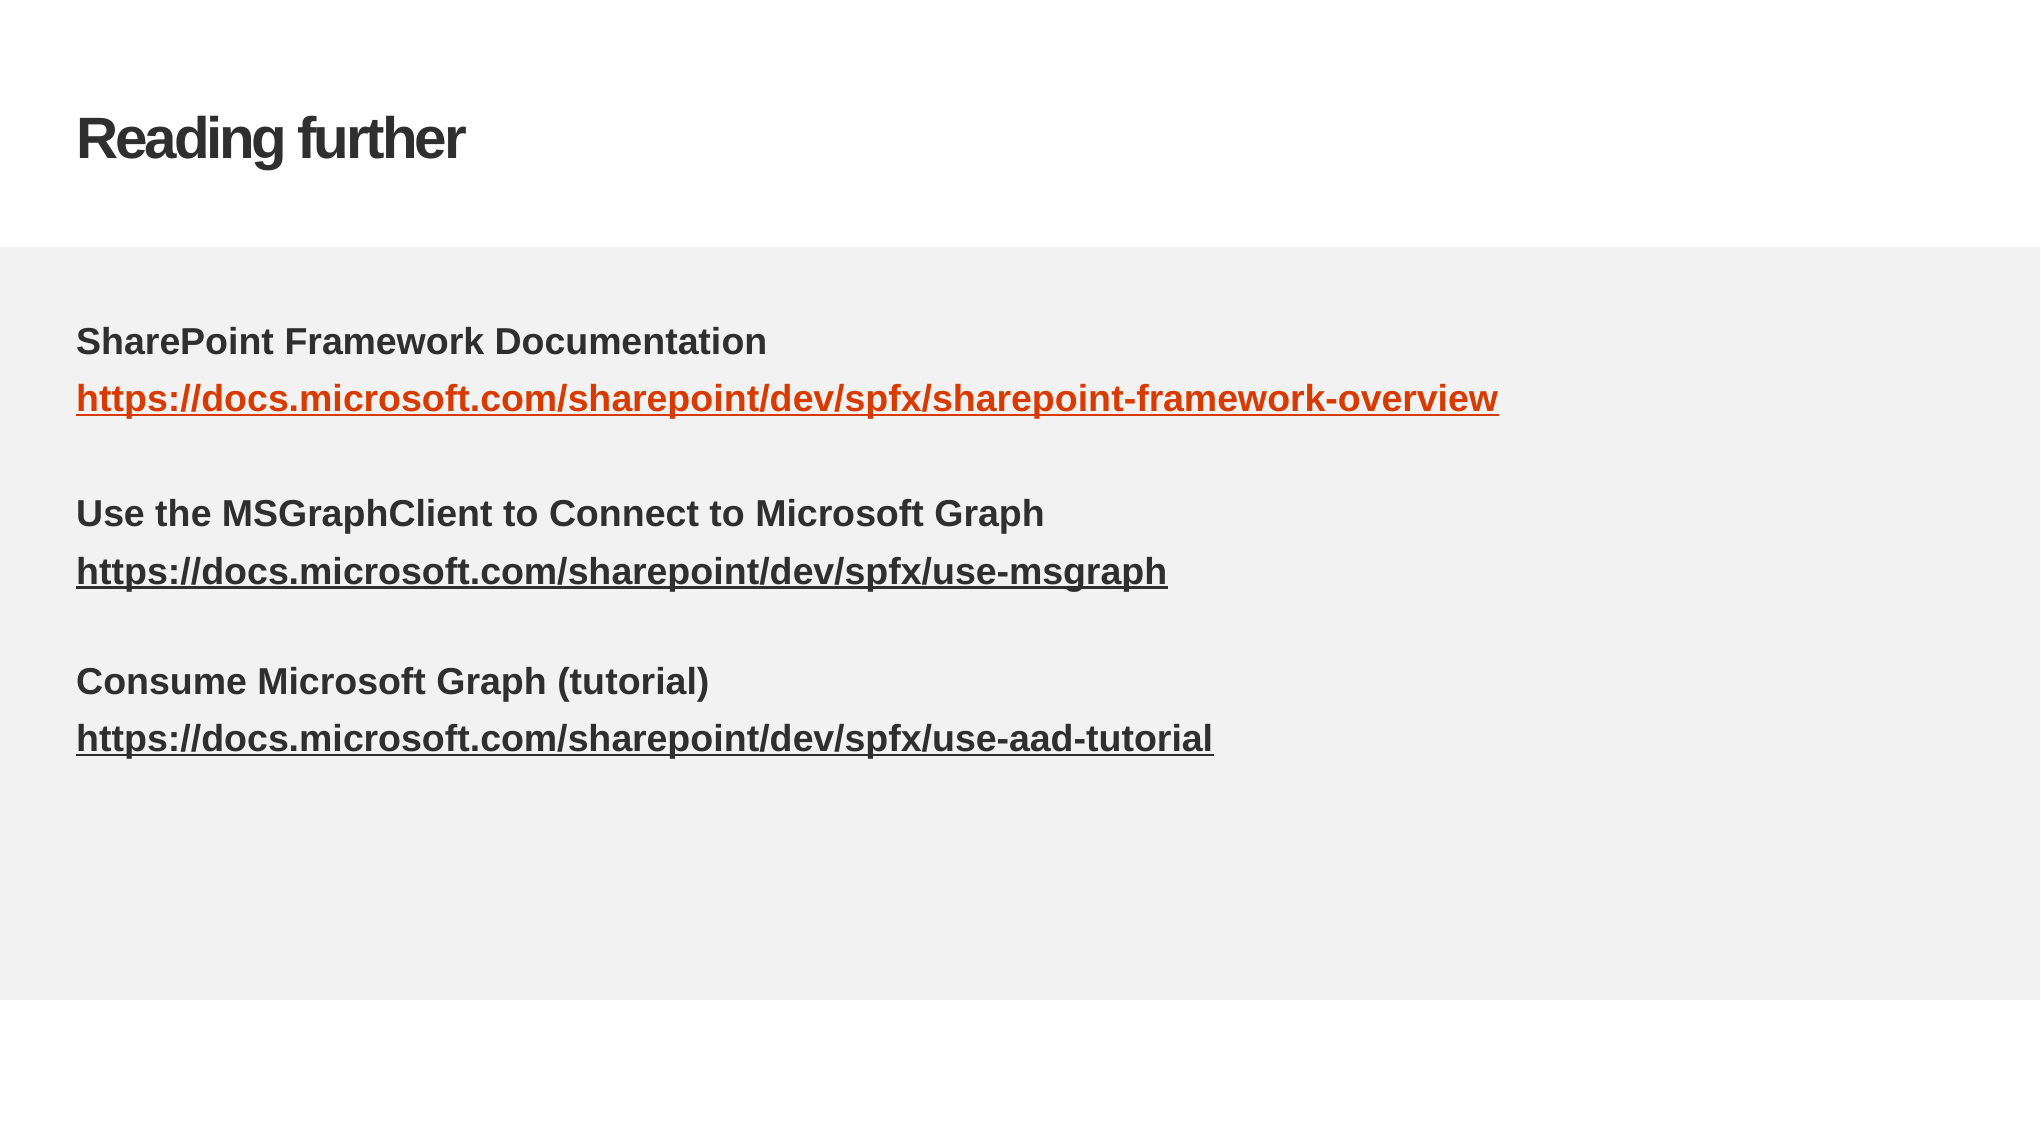

# Reading further

SharePoint Framework Documentation
https://docs.microsoft.com/sharepoint/dev/spfx/sharepoint-framework-overview

Use the MSGraphClient to Connect to Microsoft Graph
https://docs.microsoft.com/sharepoint/dev/spfx/use-msgraph

Consume Microsoft Graph (tutorial)
https://docs.microsoft.com/sharepoint/dev/spfx/use-aad-tutorial